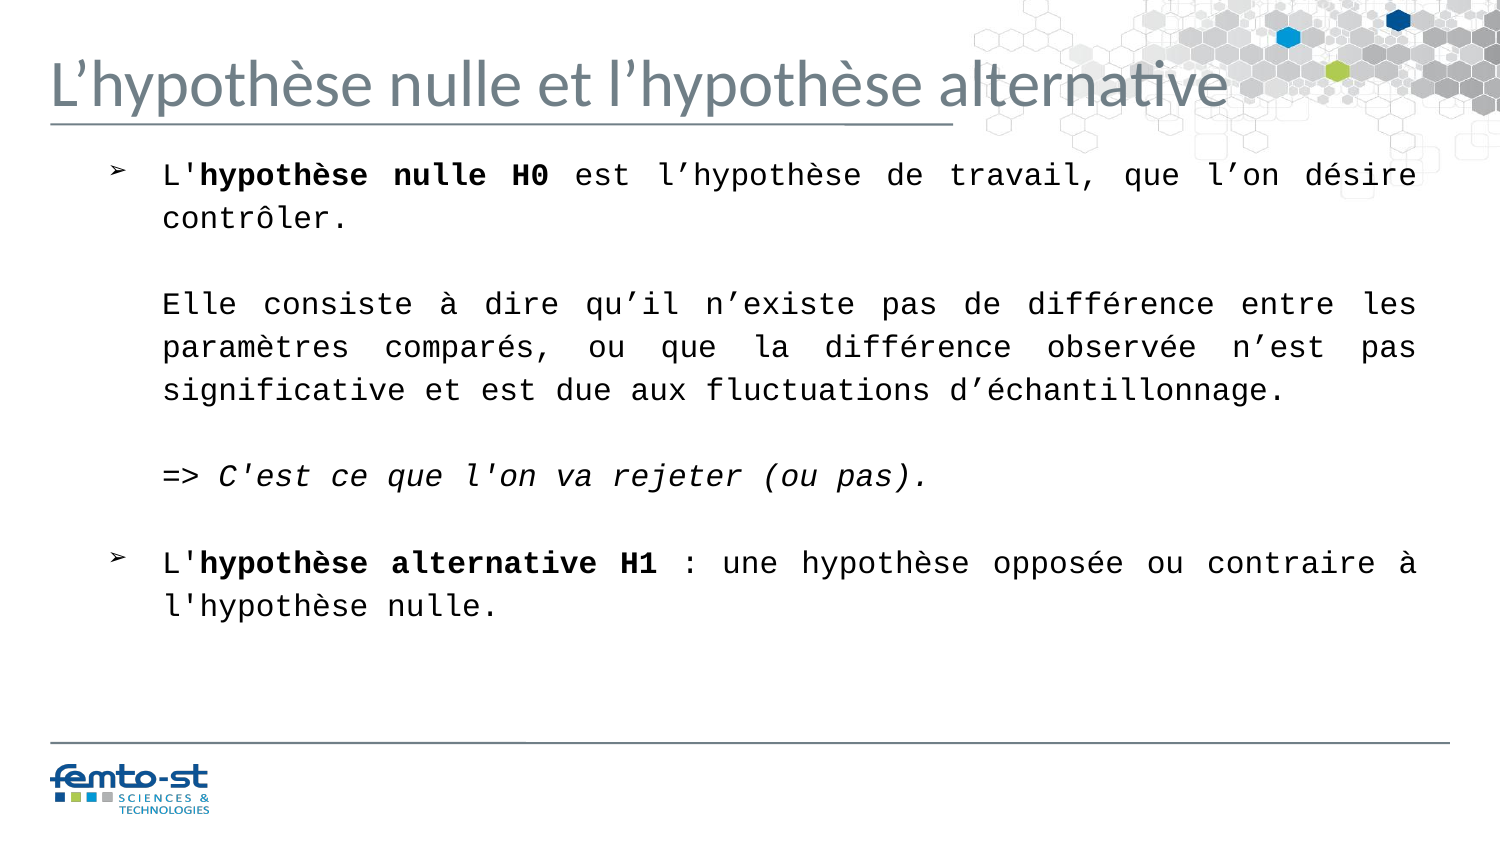

L’hypothèse nulle et l’hypothèse alternative

L'hypothèse nulle H0 est l’hypothèse de travail, que l’on désire contrôler.

Elle consiste à dire qu’il n’existe pas de différence entre les paramètres comparés, ou que la différence observée n’est pas significative et est due aux fluctuations d’échantillonnage.
=> C'est ce que l'on va rejeter (ou pas).

L'hypothèse alternative H1 : une hypothèse opposée ou contraire à l'hypothèse nulle.